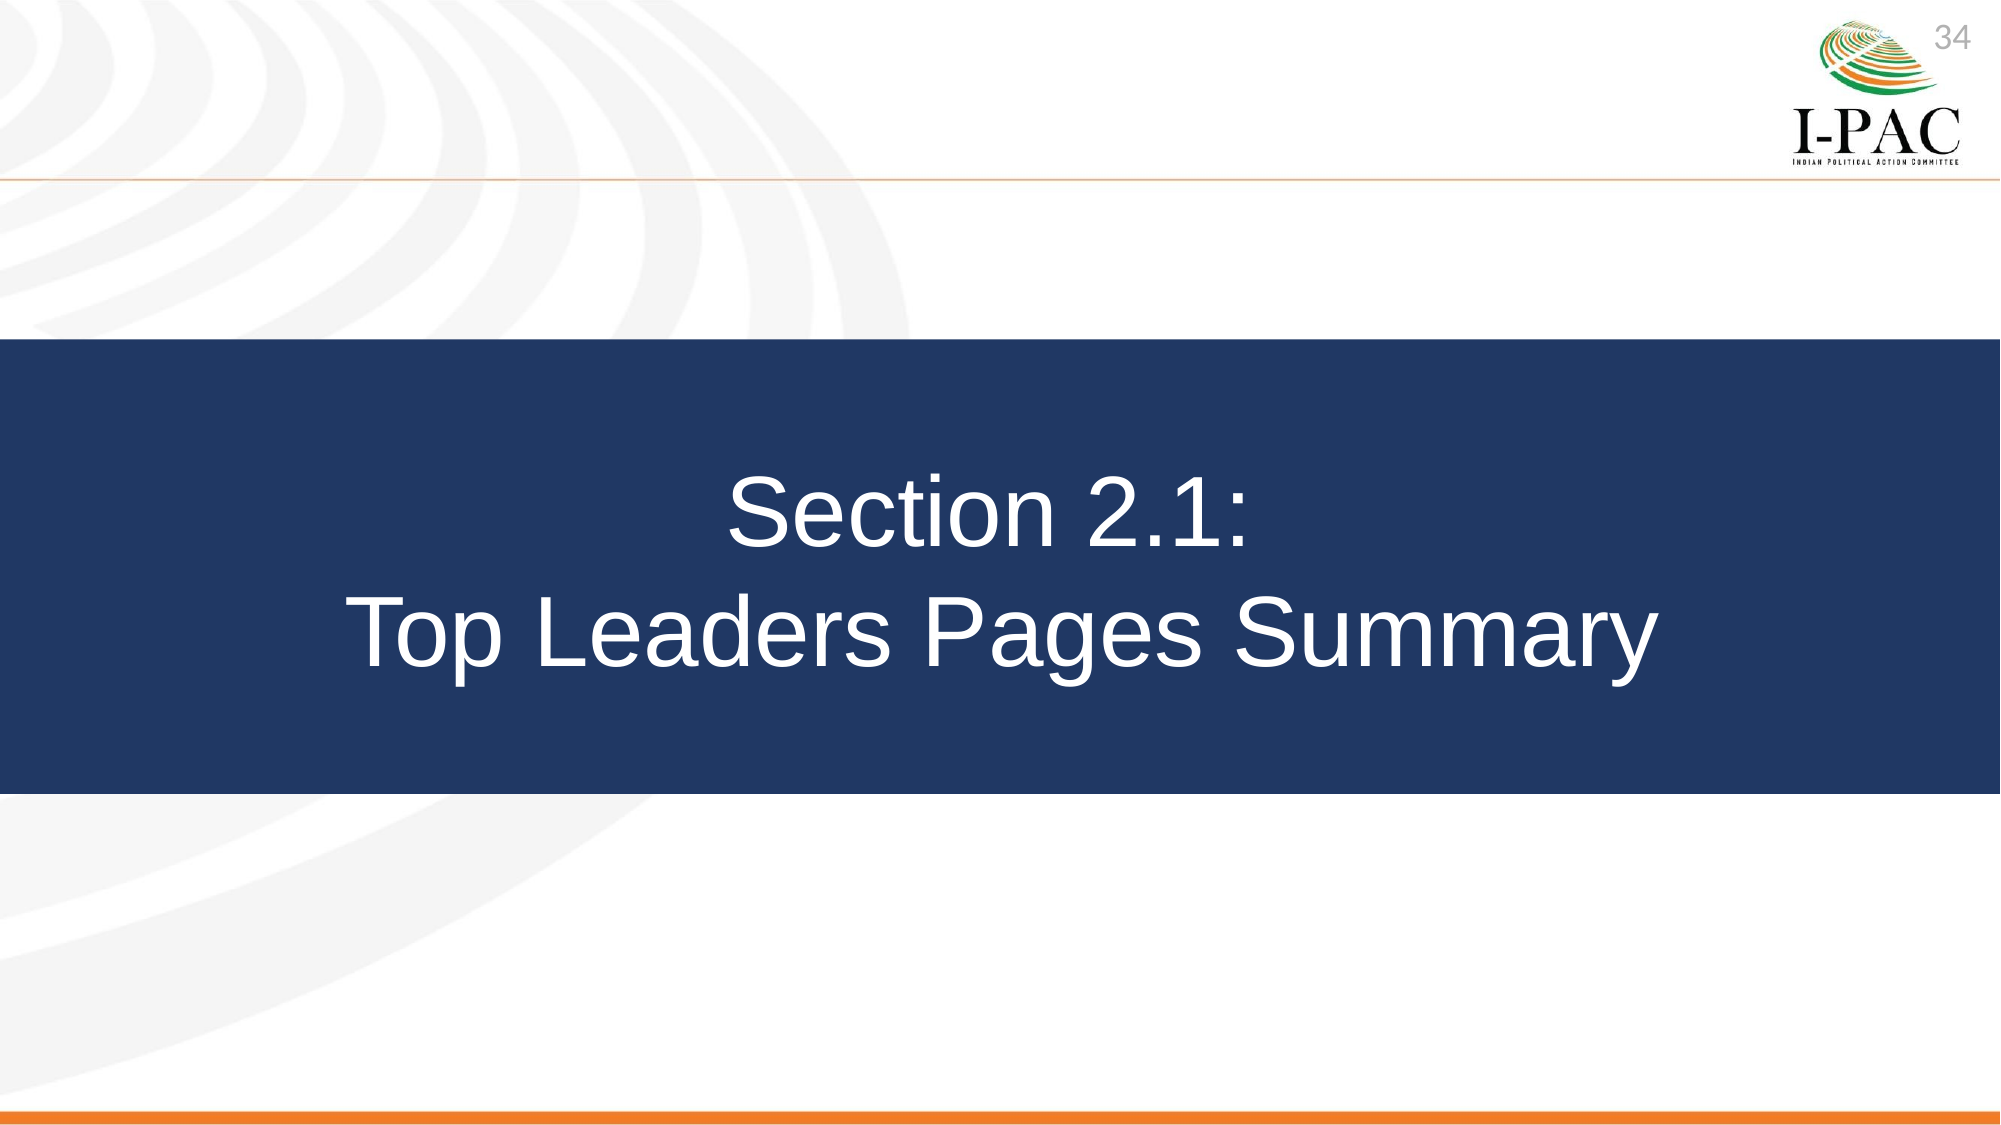

34

Section 2.1:
Top Leaders Pages Summary

# SMA